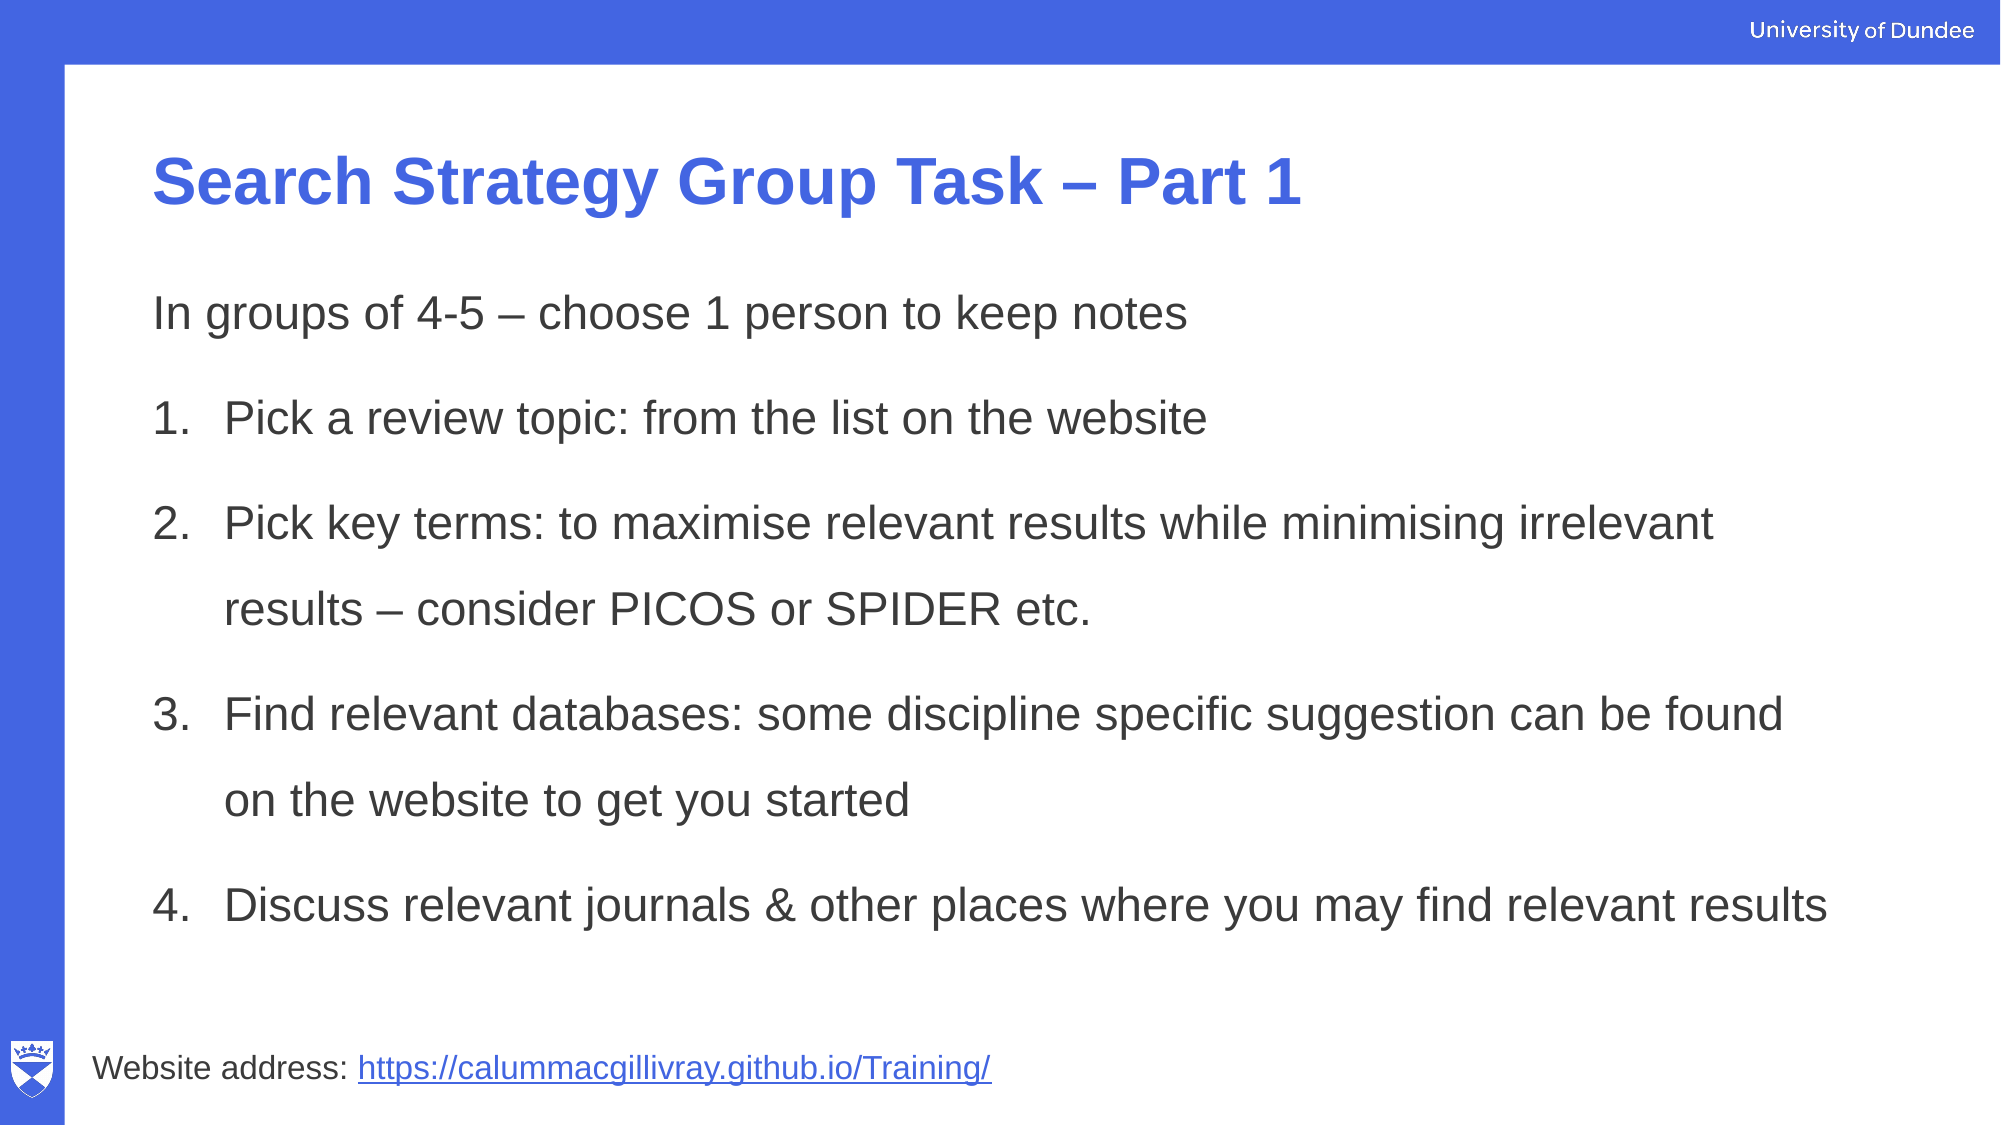

# Search Strategy Group Task – Part 1
In groups of 4-5 – choose 1 person to keep notes
Pick a review topic: from the list on the website
Pick key terms: to maximise relevant results while minimising irrelevant results – consider PICOS or SPIDER etc.
Find relevant databases: some discipline specific suggestion can be found on the website to get you started
Discuss relevant journals & other places where you may find relevant results

Website address: https://calummacgillivray.github.io/Training/